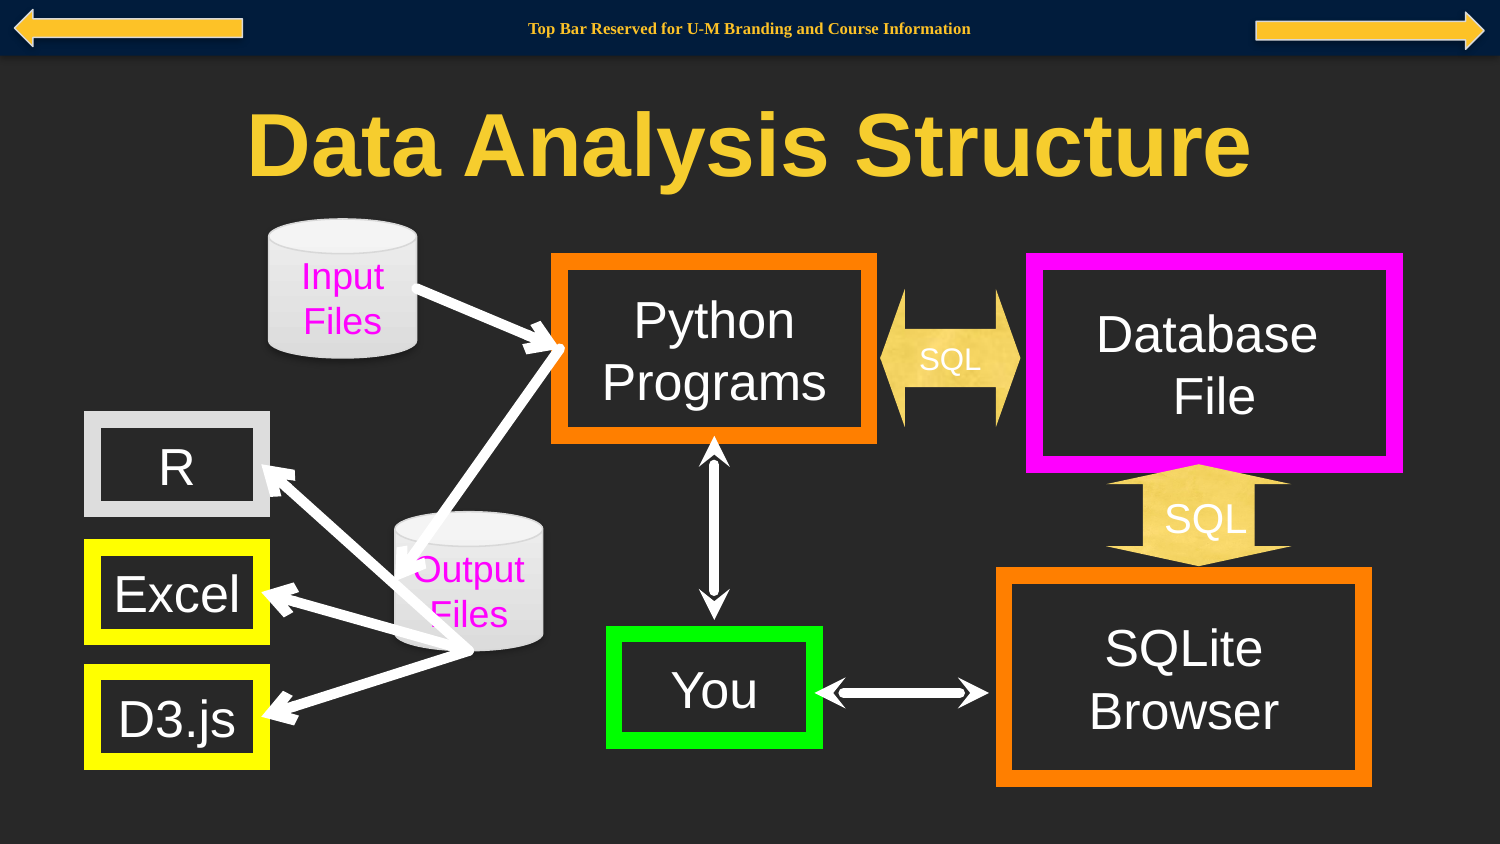

# Data Analysis Structure
Input
Files
Database
File
Python
Programs
SQL
R

SQL
Output
Files
Excel
SQLite
Browser
You
D3.js